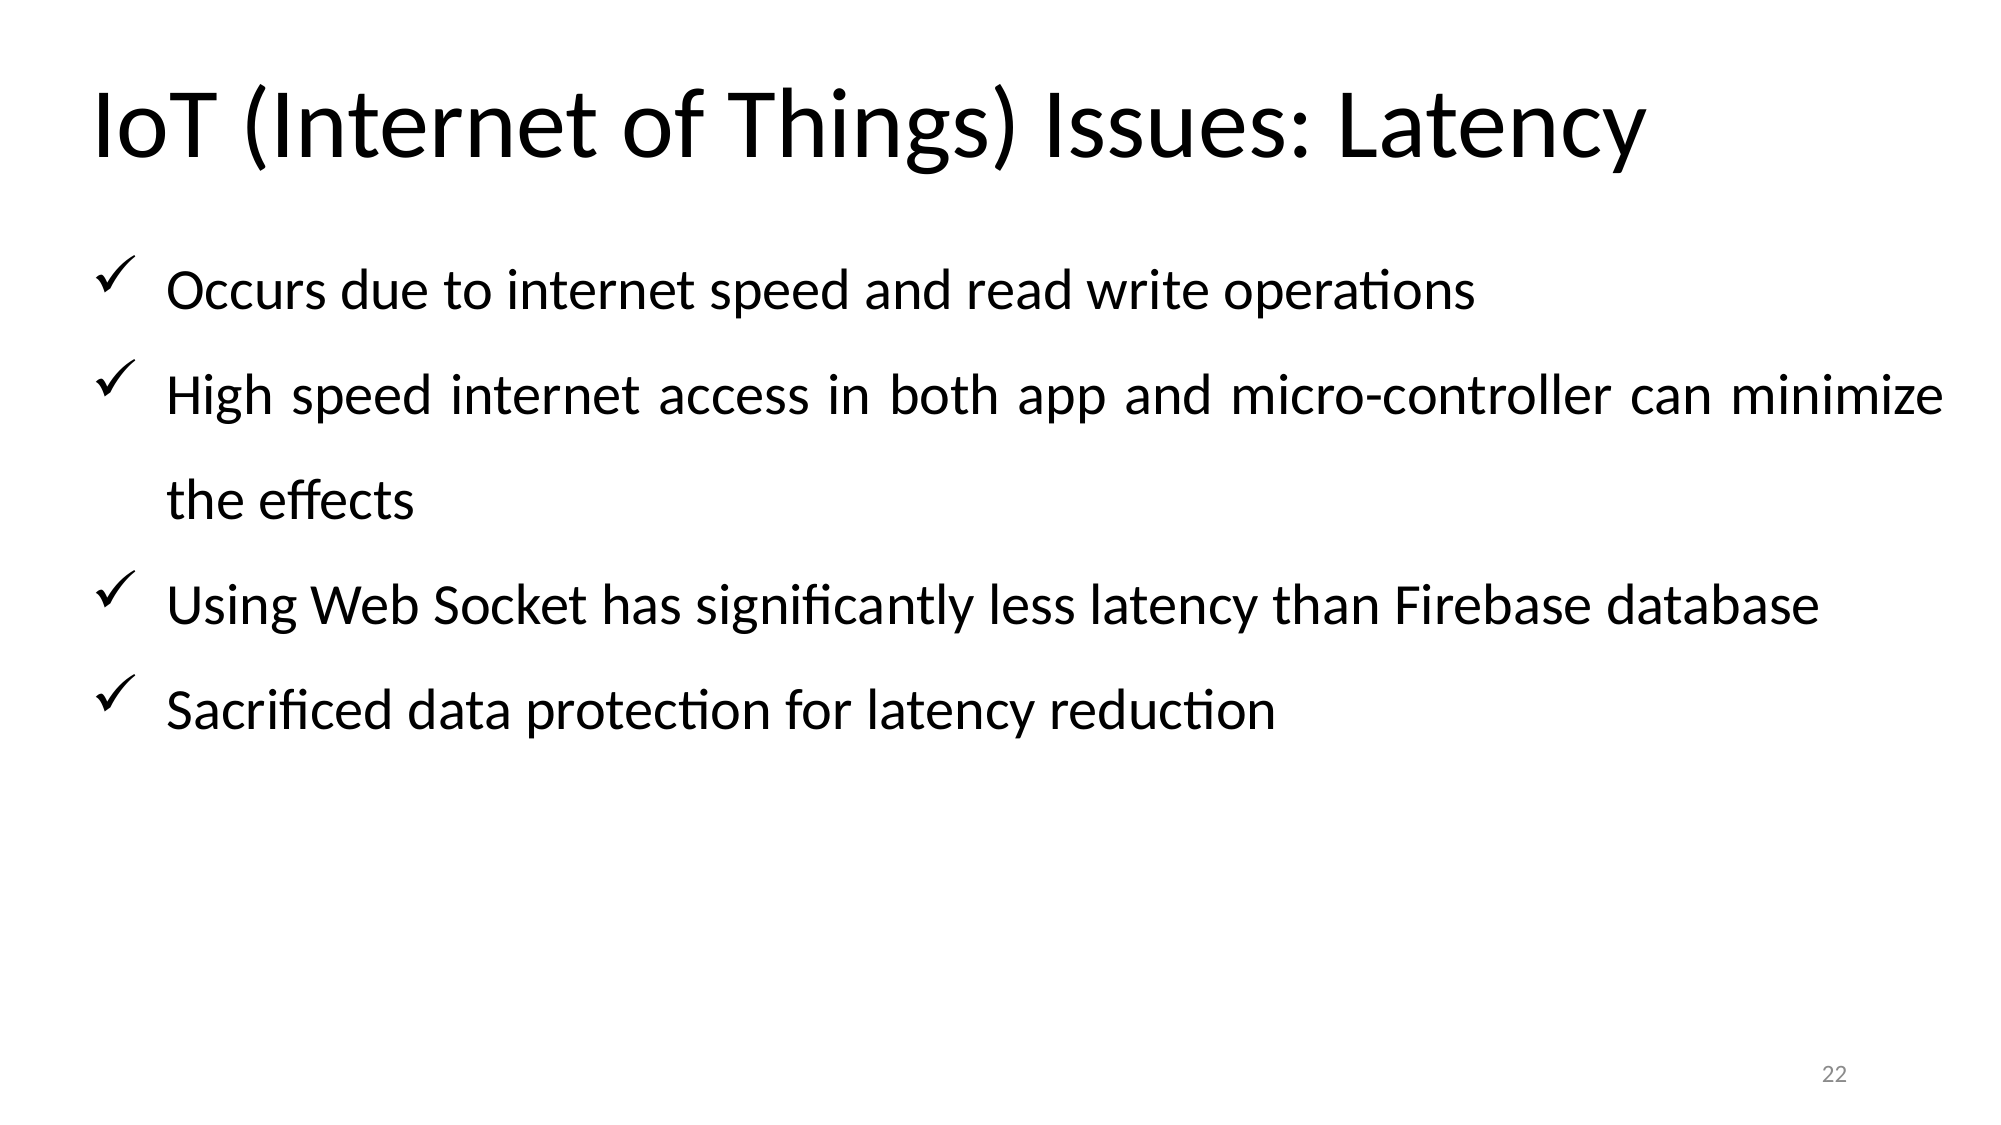

IoT (Internet of Things) Issues: Latency

Occurs due to internet speed and read write operations
High speed internet access in both app and micro-controller can minimize the effects
Using Web Socket has significantly less latency than Firebase database
Sacrificed data protection for latency reduction
22
22